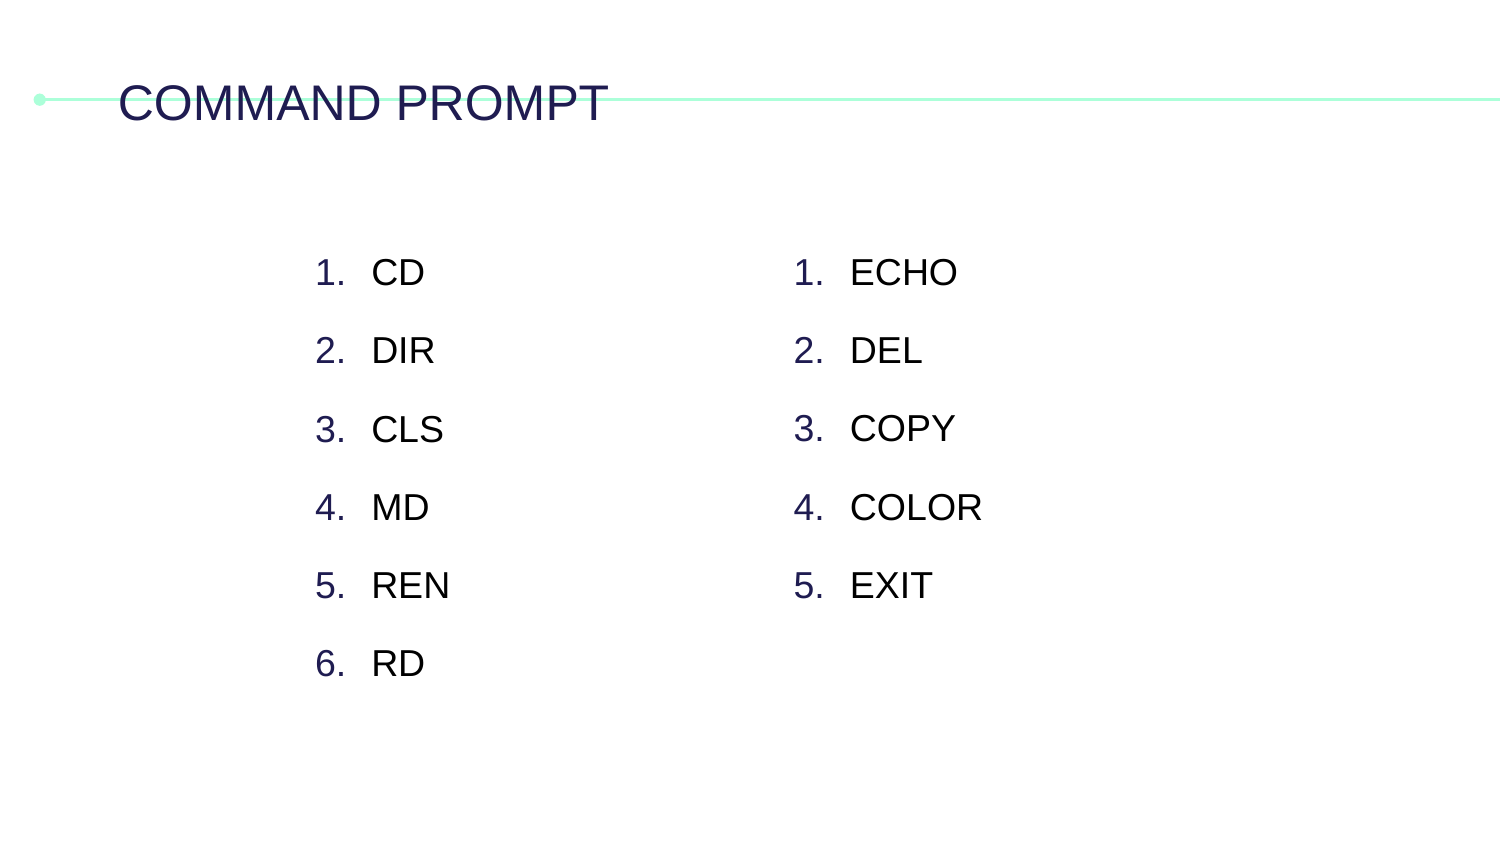

# COMMAND PROMPT
CD
DIR
CLS
MD
REN
RD

ECHO
DEL
COPY
COLOR
EXIT